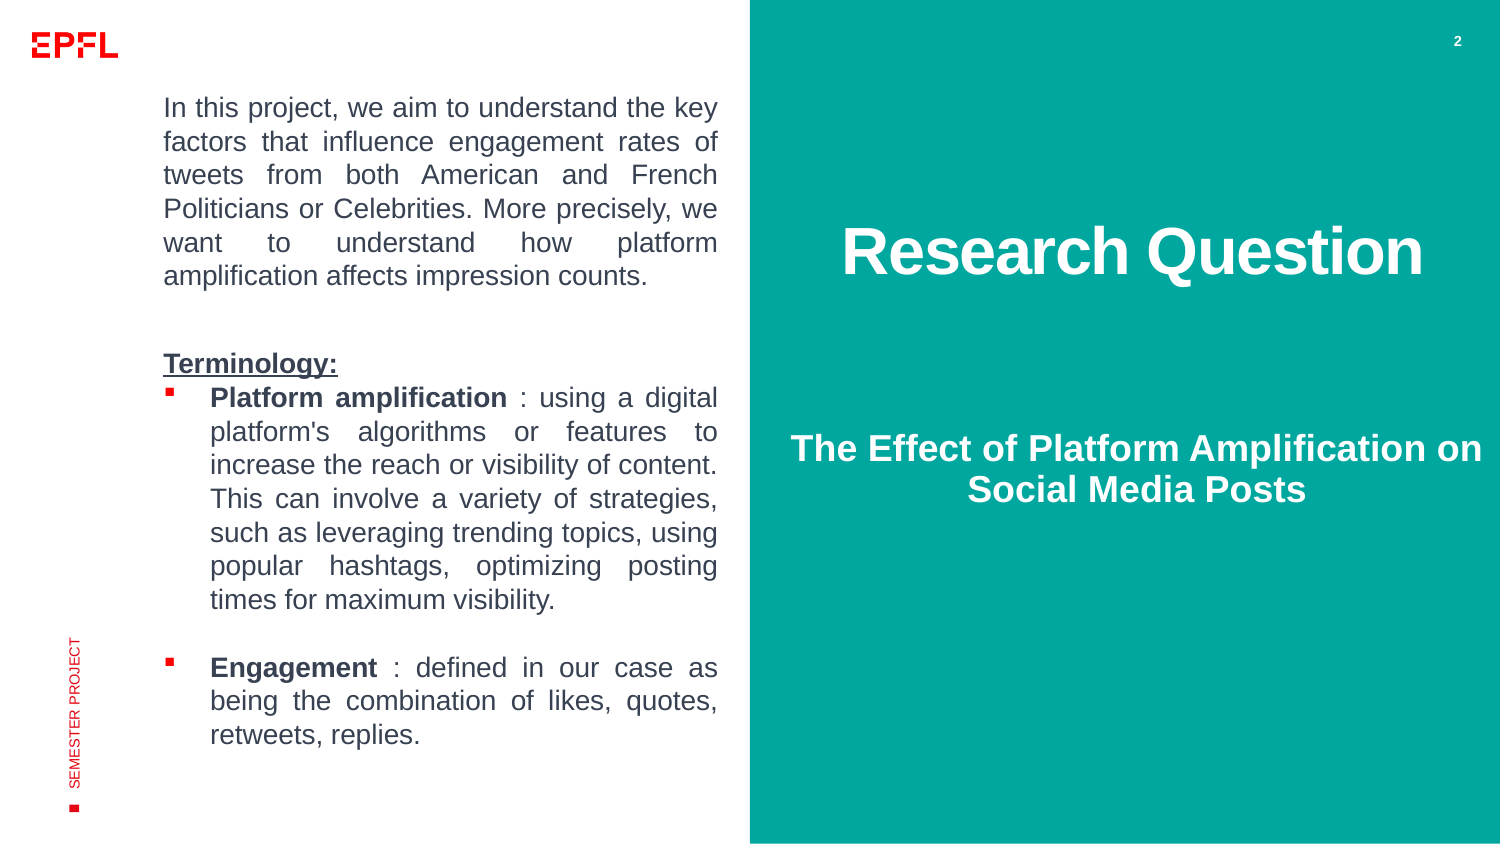

2
In this project, we aim to understand the key factors that influence engagement rates of tweets from both American and French Politicians or Celebrities. More precisely, we want to understand how platform amplification affects impression counts.

# Research Question
Terminology:
Platform amplification : using a digital platform's algorithms or features to increase the reach or visibility of content. This can involve a variety of strategies, such as leveraging trending topics, using popular hashtags, optimizing posting times for maximum visibility.

Engagement : defined in our case as being the combination of likes, quotes, retweets, replies.
The Effect of Platform Amplification on Social Media Posts
SEMESTER PROJECT